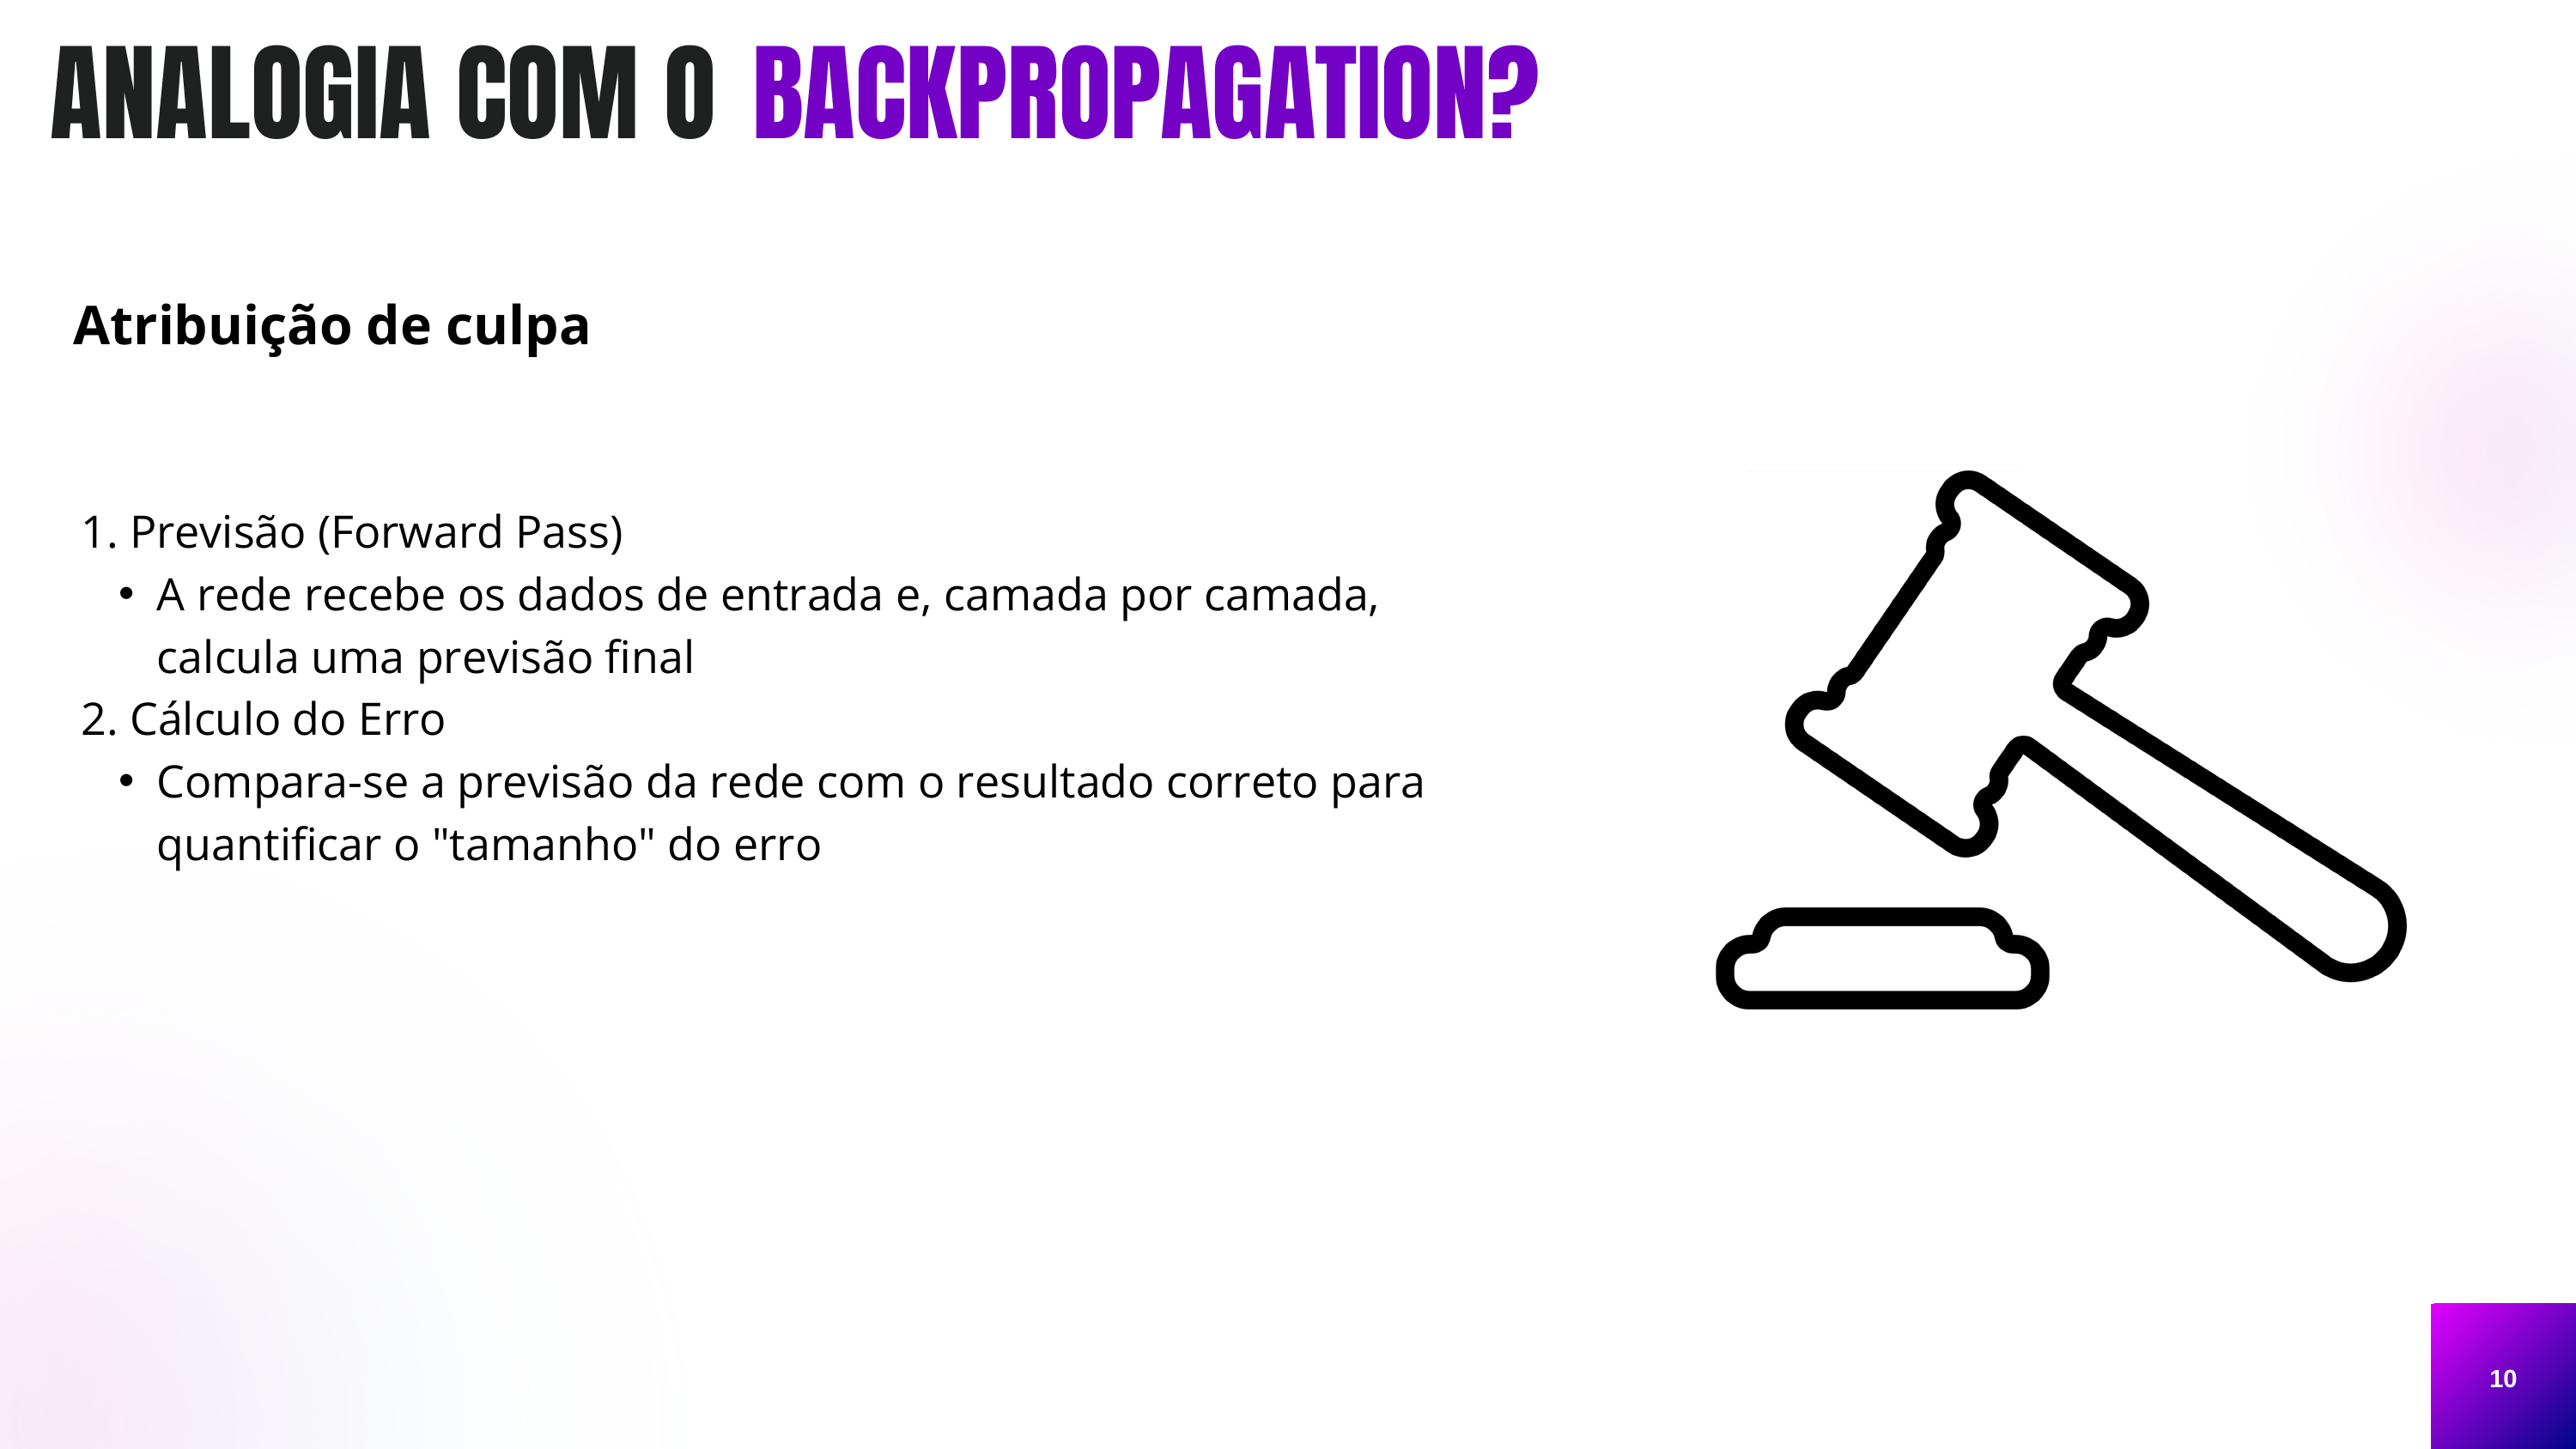

ANALOGIA COM O
BACKPROPAGATION?

Atribuição de culpa

1. Previsão (Forward Pass)
A rede recebe os dados de entrada e, camada por camada, calcula uma previsão final
2. Cálculo do Erro
Compara-se a previsão da rede com o resultado correto para quantificar o "tamanho" do erro

10